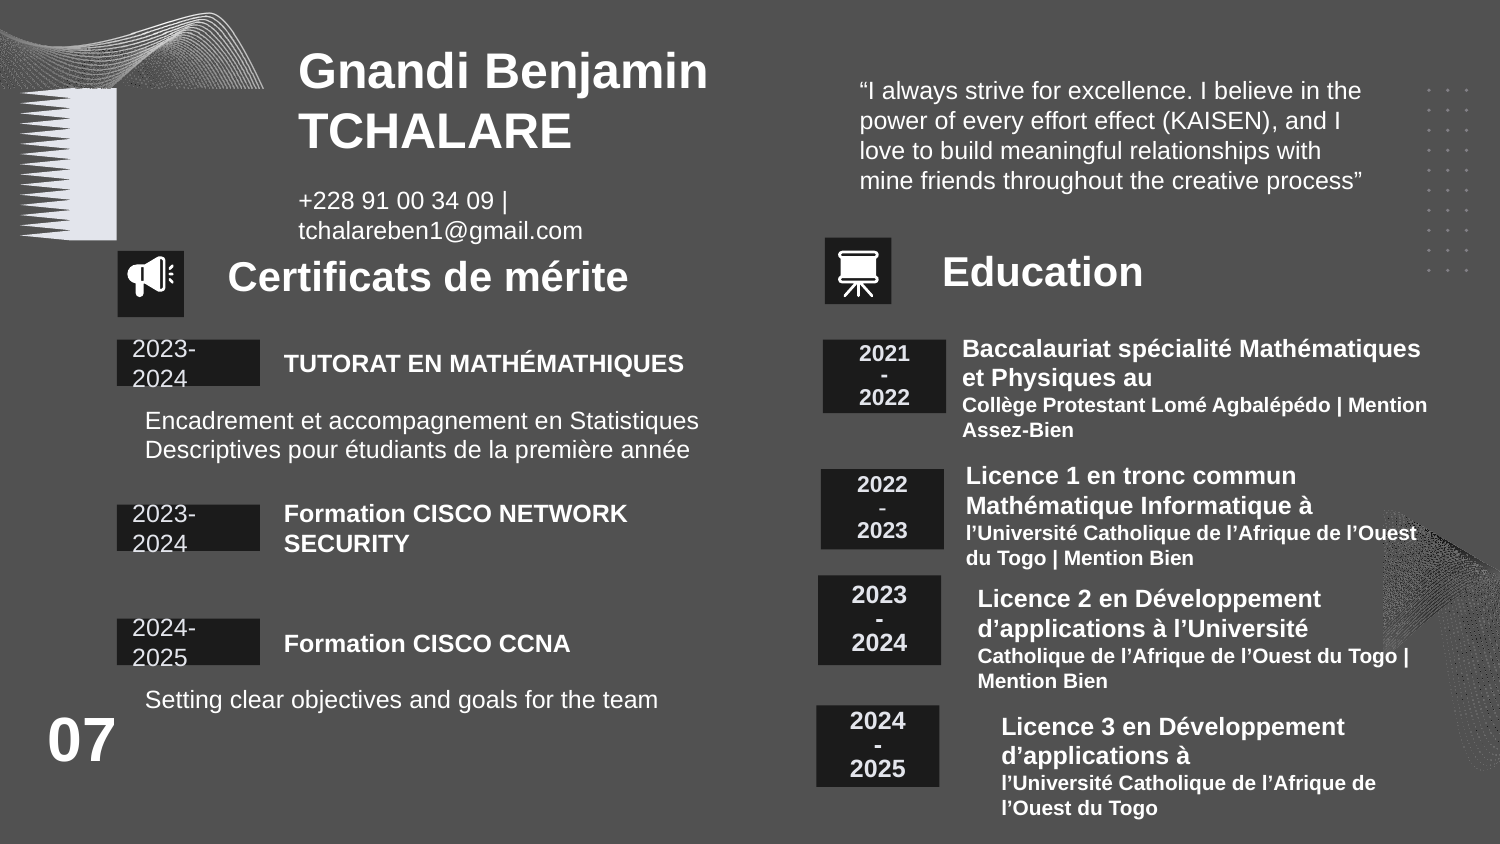

“I always strive for excellence. I believe in the power of every effort effect (KAISEN), and I love to build meaningful relationships with mine friends throughout the creative process”
# Gnandi Benjamin TCHALARE
+228 91 00 34 09 | tchalareben1@gmail.com
Education

Certificats de mérite

Baccalauriat spécialité Mathématiques et Physiques au
Collège Protestant Lomé Agbalépédo | Mention Assez-Bien
TUTORAT EN MATHÉMATHIQUES
2021
-
2022
2023-2024
Encadrement et accompagnement en Statistiques
Descriptives pour étudiants de la première année
Licence 1 en tronc commun Mathématique Informatique à
l’Université Catholique de l’Afrique de l’Ouest du Togo | Mention Bien
2022
-
2023
Formation CISCO NETWORK SECURITY
2023-2024

2023
-
2024
Licence 2 en Développement d’applications à l’Université
Catholique de l’Afrique de l’Ouest du Togo | Mention Bien
2024-2025
Formation CISCO CCNA
Setting clear objectives and goals for the team
07
2024
-
2025
Licence 3 en Développement d’applications à
l’Université Catholique de l’Afrique de l’Ouest du Togo